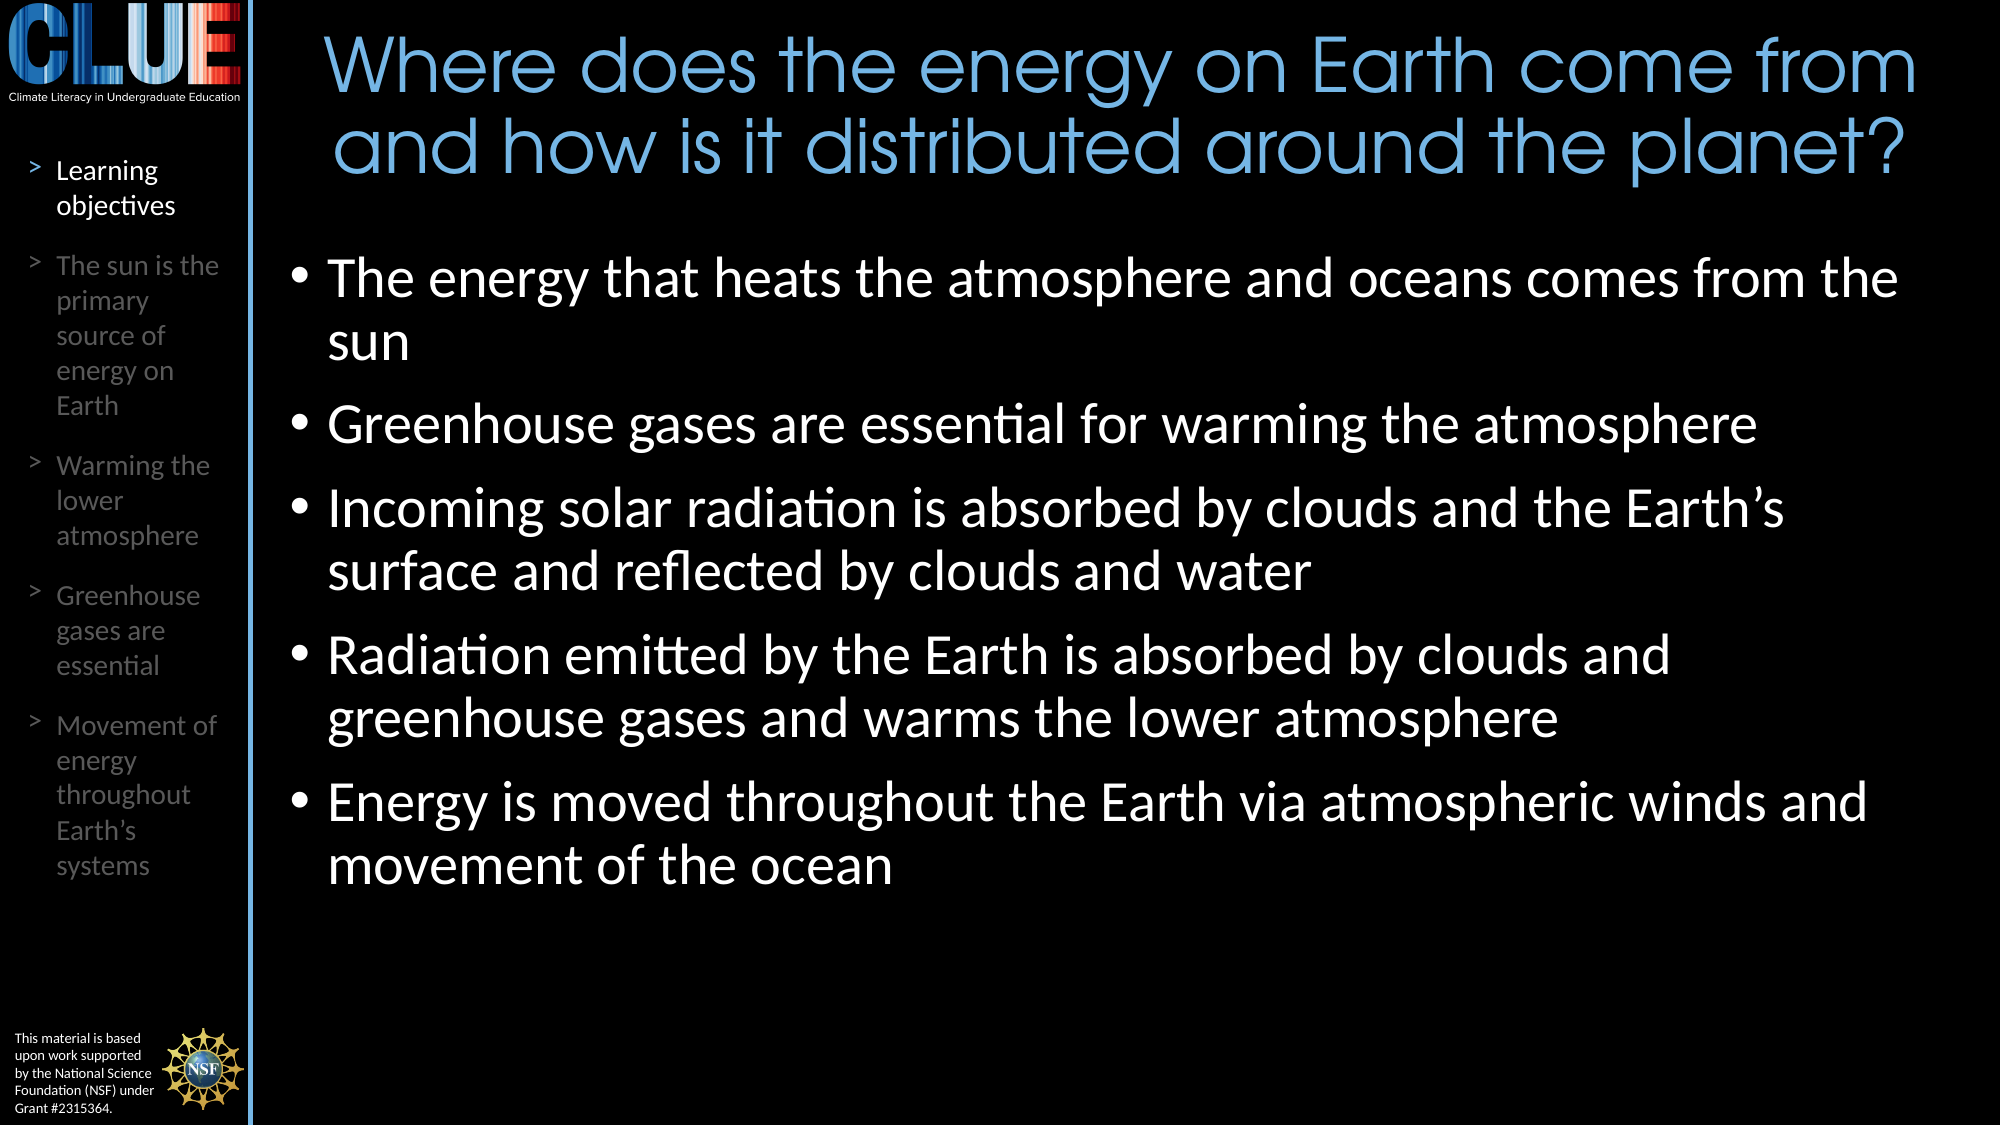

# Where does the energy on Earth come from and how is it distributed around the planet?
Learning objectives
The sun is the primary source of energy on Earth
Warming the lower atmosphere
Greenhouse gases are essential
Movement of energy throughout Earth’s systems

The energy that heats the atmosphere and oceans comes from the sun
Greenhouse gases are essential for warming the atmosphere
Incoming solar radiation is absorbed by clouds and the Earth’s surface and reflected by clouds and water
Radiation emitted by the Earth is absorbed by clouds and greenhouse gases and warms the lower atmosphere
Energy is moved throughout the Earth via atmospheric winds and movement of the ocean